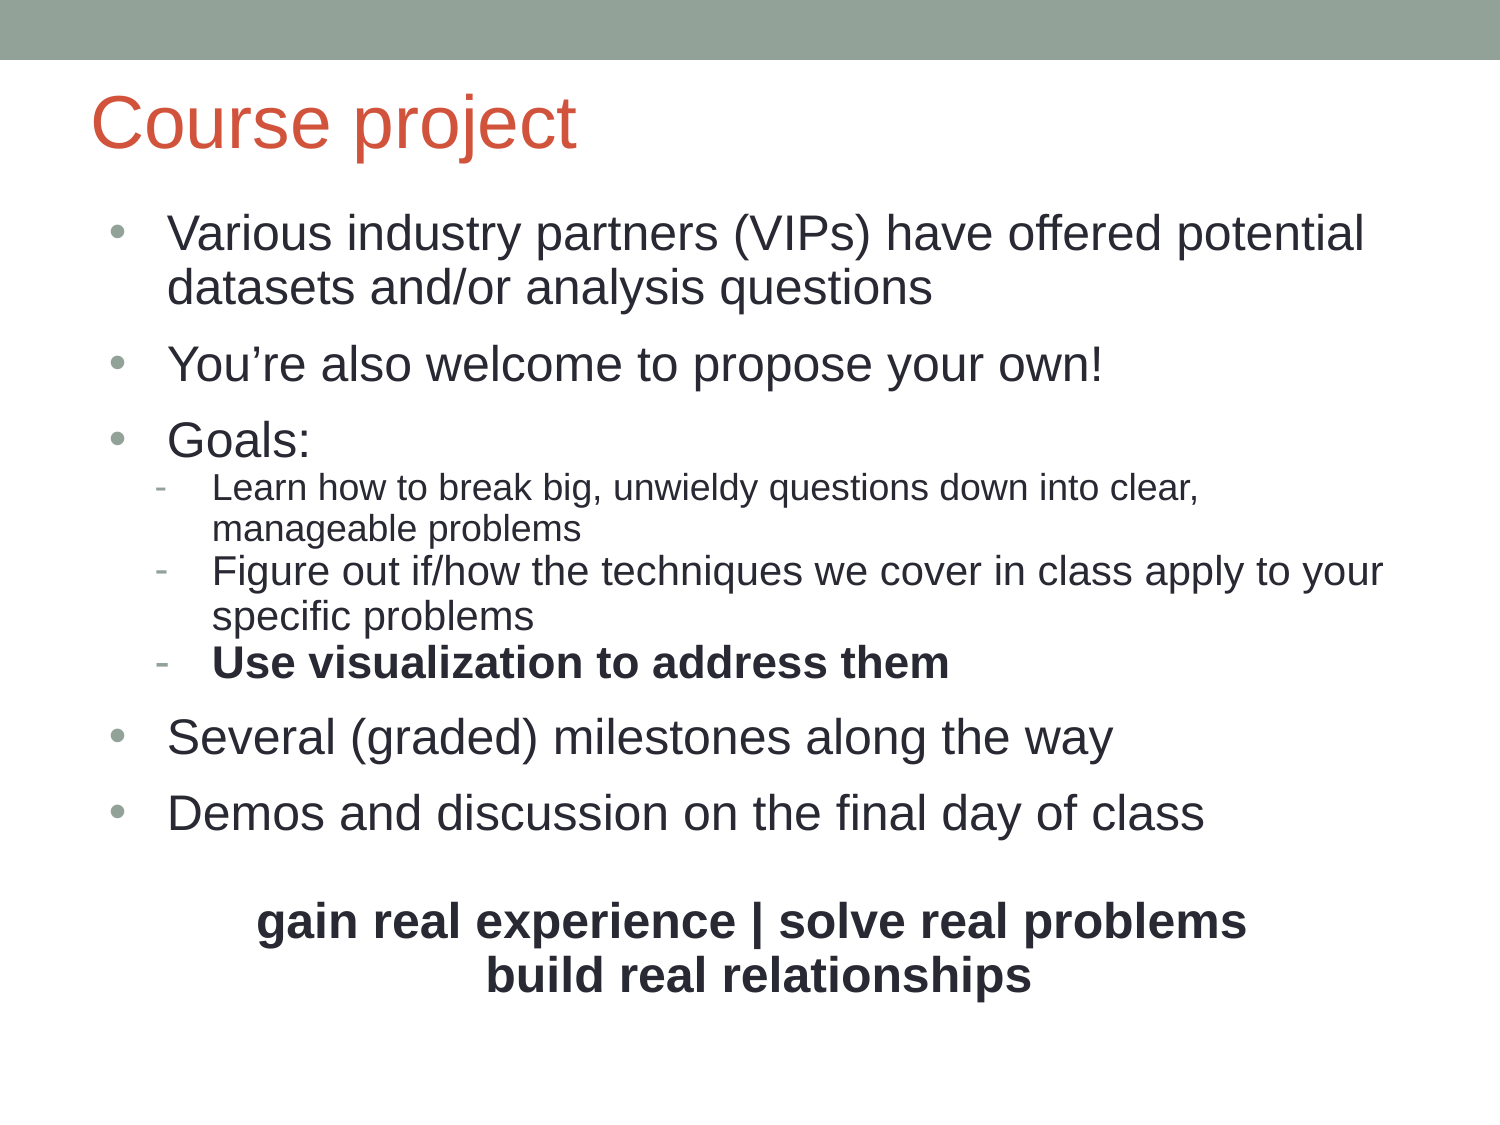

# Course project
Various industry partners (VIPs) have offered potential datasets and/or analysis questions

You’re also welcome to propose your own!

Goals:
Learn how to break big, unwieldy questions down into clear, manageable problems
Figure out if/how the techniques we cover in class apply to your specific problems
Use visualization to address them

Several (graded) milestones along the way

Demos and discussion on the final day of class

gain real experience | solve real problems
build real relationships